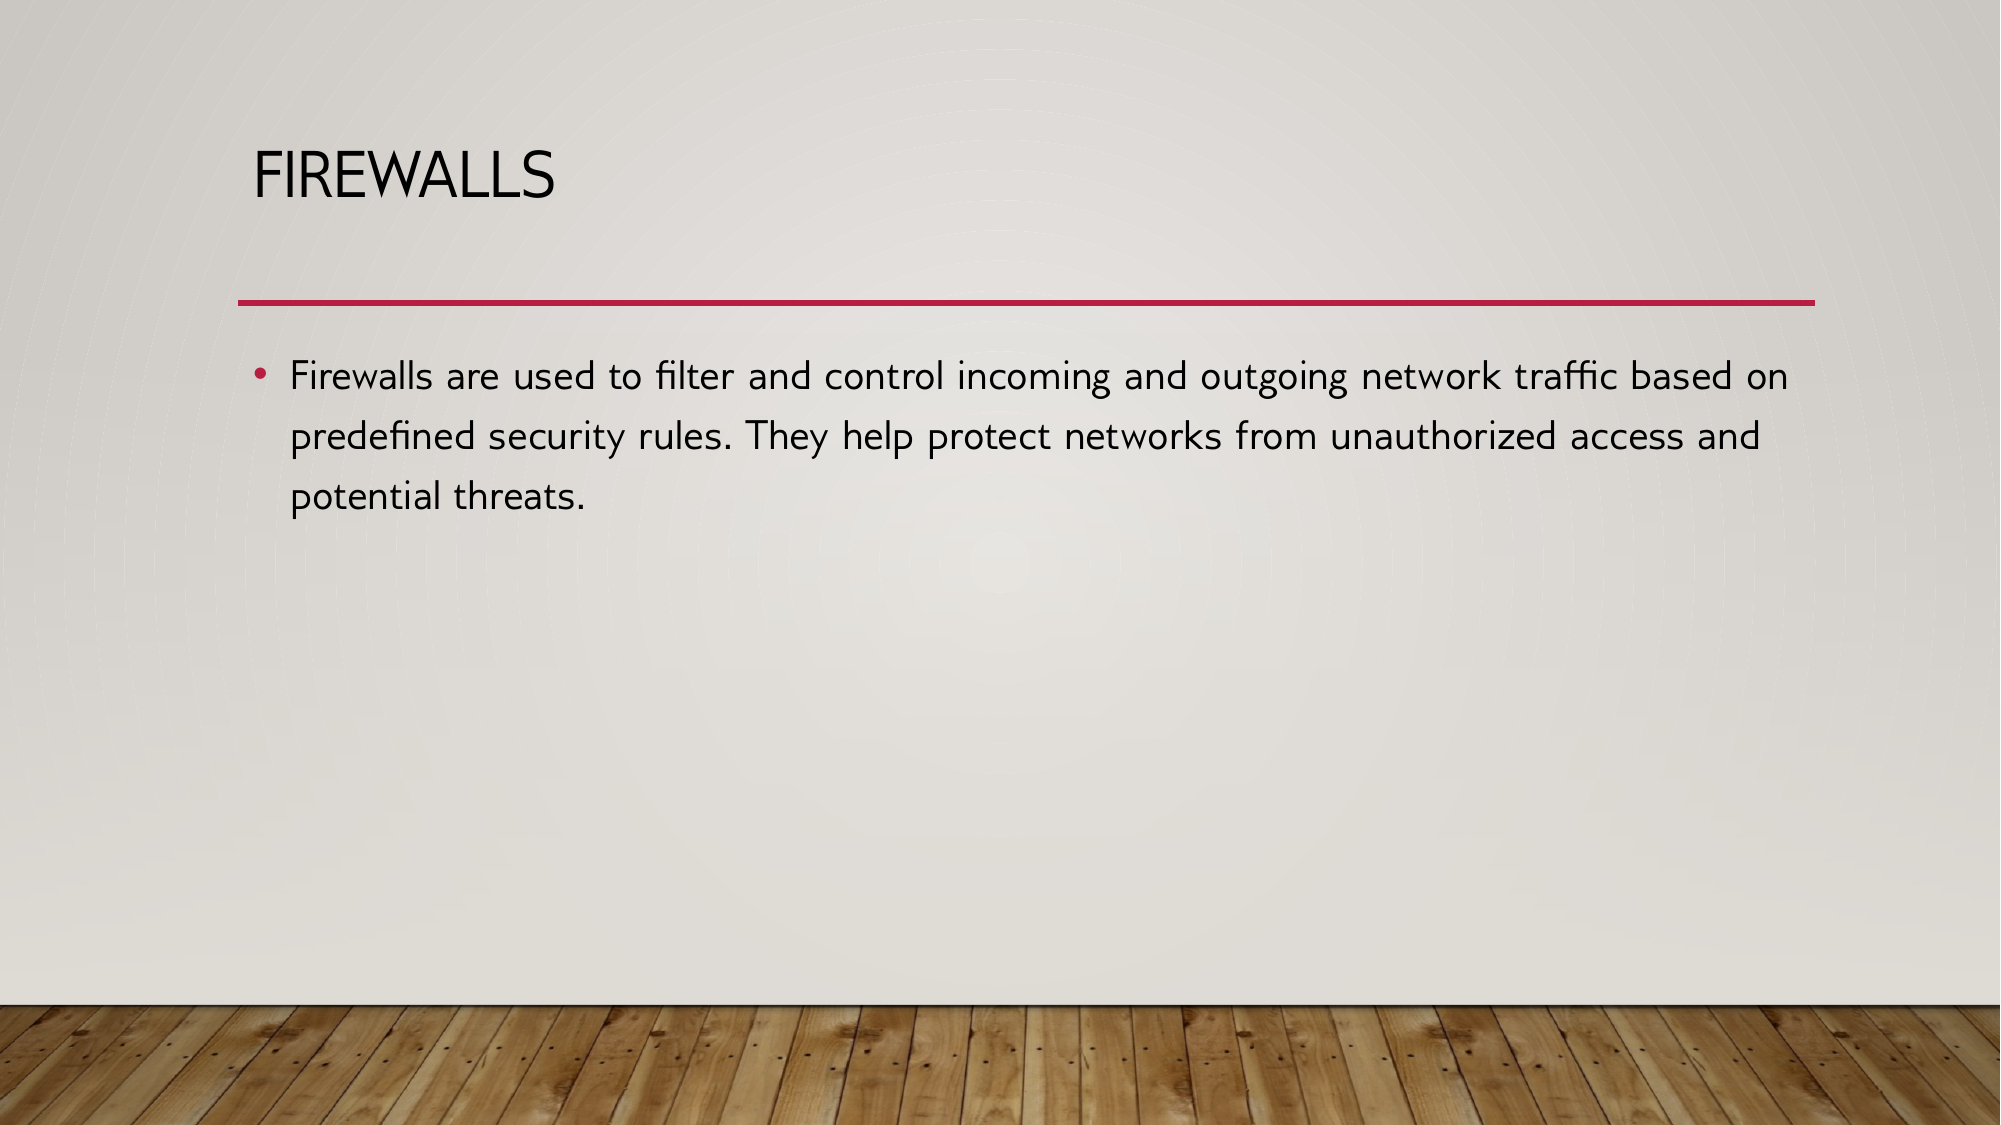

# FIREWALLS
Firewalls are used to filter and control incoming and outgoing network traffic based on predefined security rules. They help protect networks from unauthorized access and potential threats.